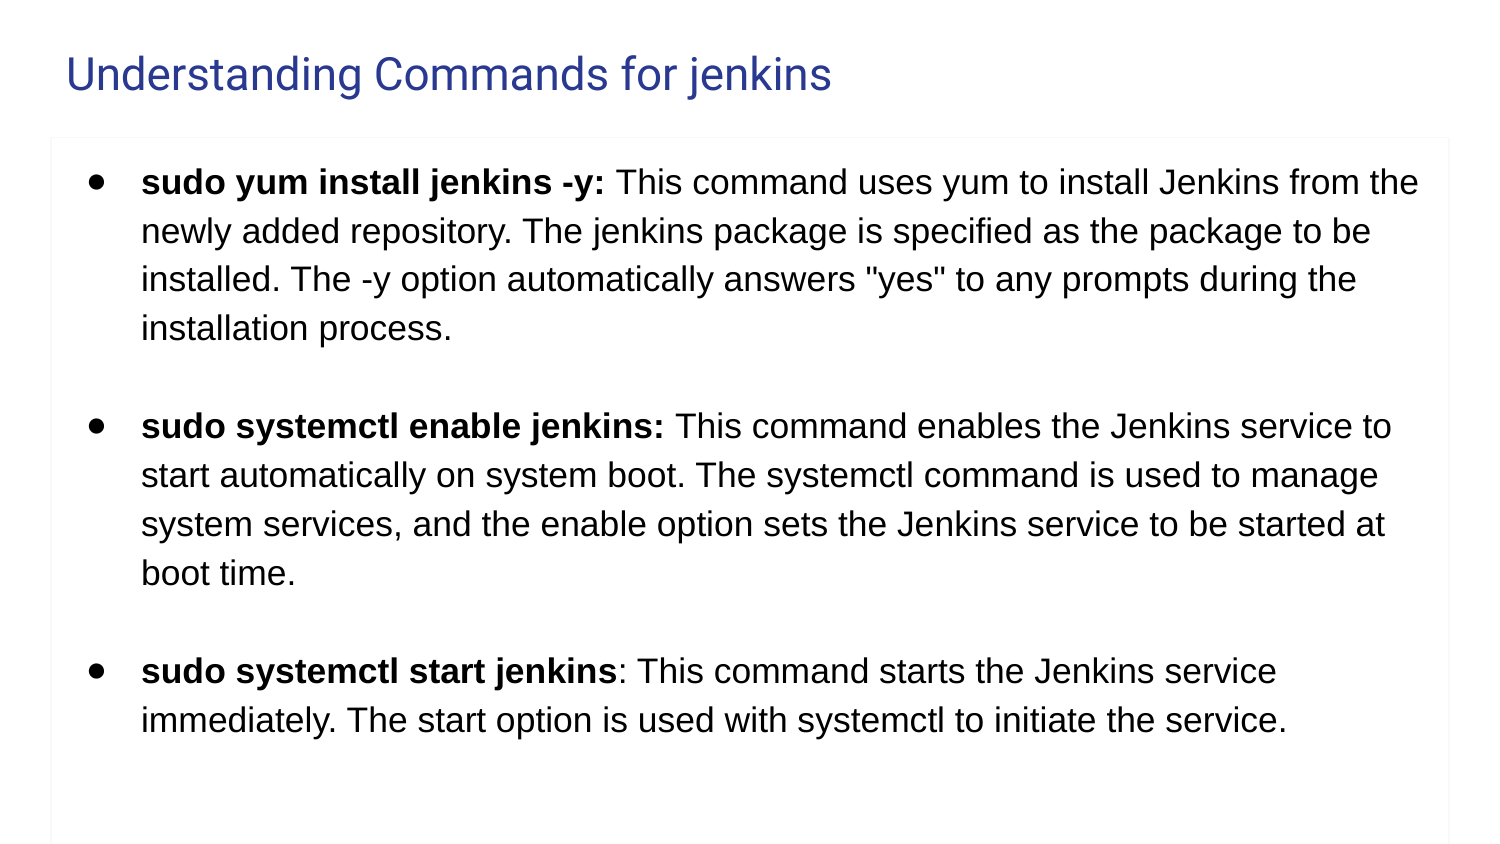

# Understanding Commands for jenkins
sudo yum install jenkins -y: This command uses yum to install Jenkins from the newly added repository. The jenkins package is specified as the package to be installed. The -y option automatically answers "yes" to any prompts during the installation process.

sudo systemctl enable jenkins: This command enables the Jenkins service to start automatically on system boot. The systemctl command is used to manage system services, and the enable option sets the Jenkins service to be started at boot time.

sudo systemctl start jenkins: This command starts the Jenkins service immediately. The start option is used with systemctl to initiate the service.